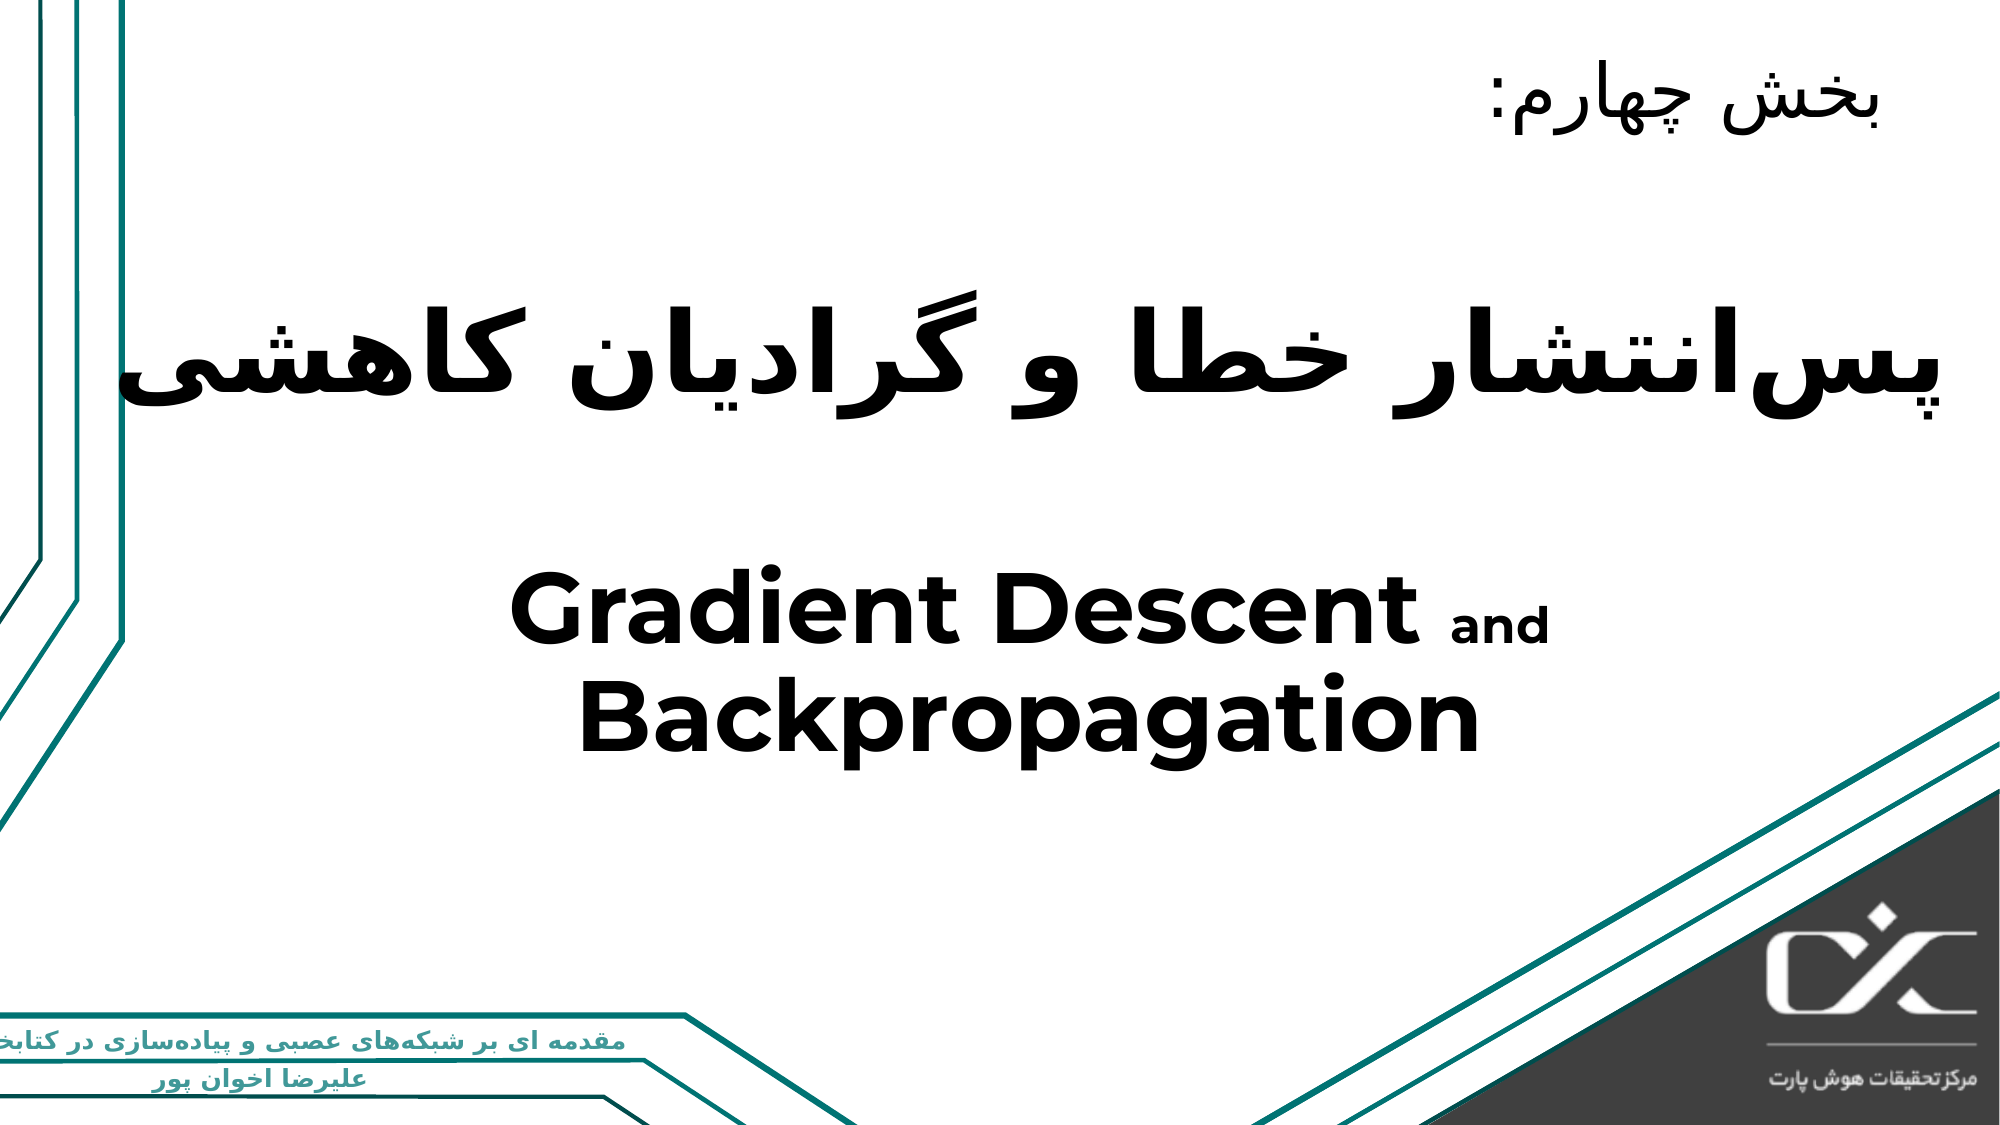

# بخش چهارم:
پس‌انتشار خطا و گرادیان کاهشی

Gradient Descent and Backpropagation